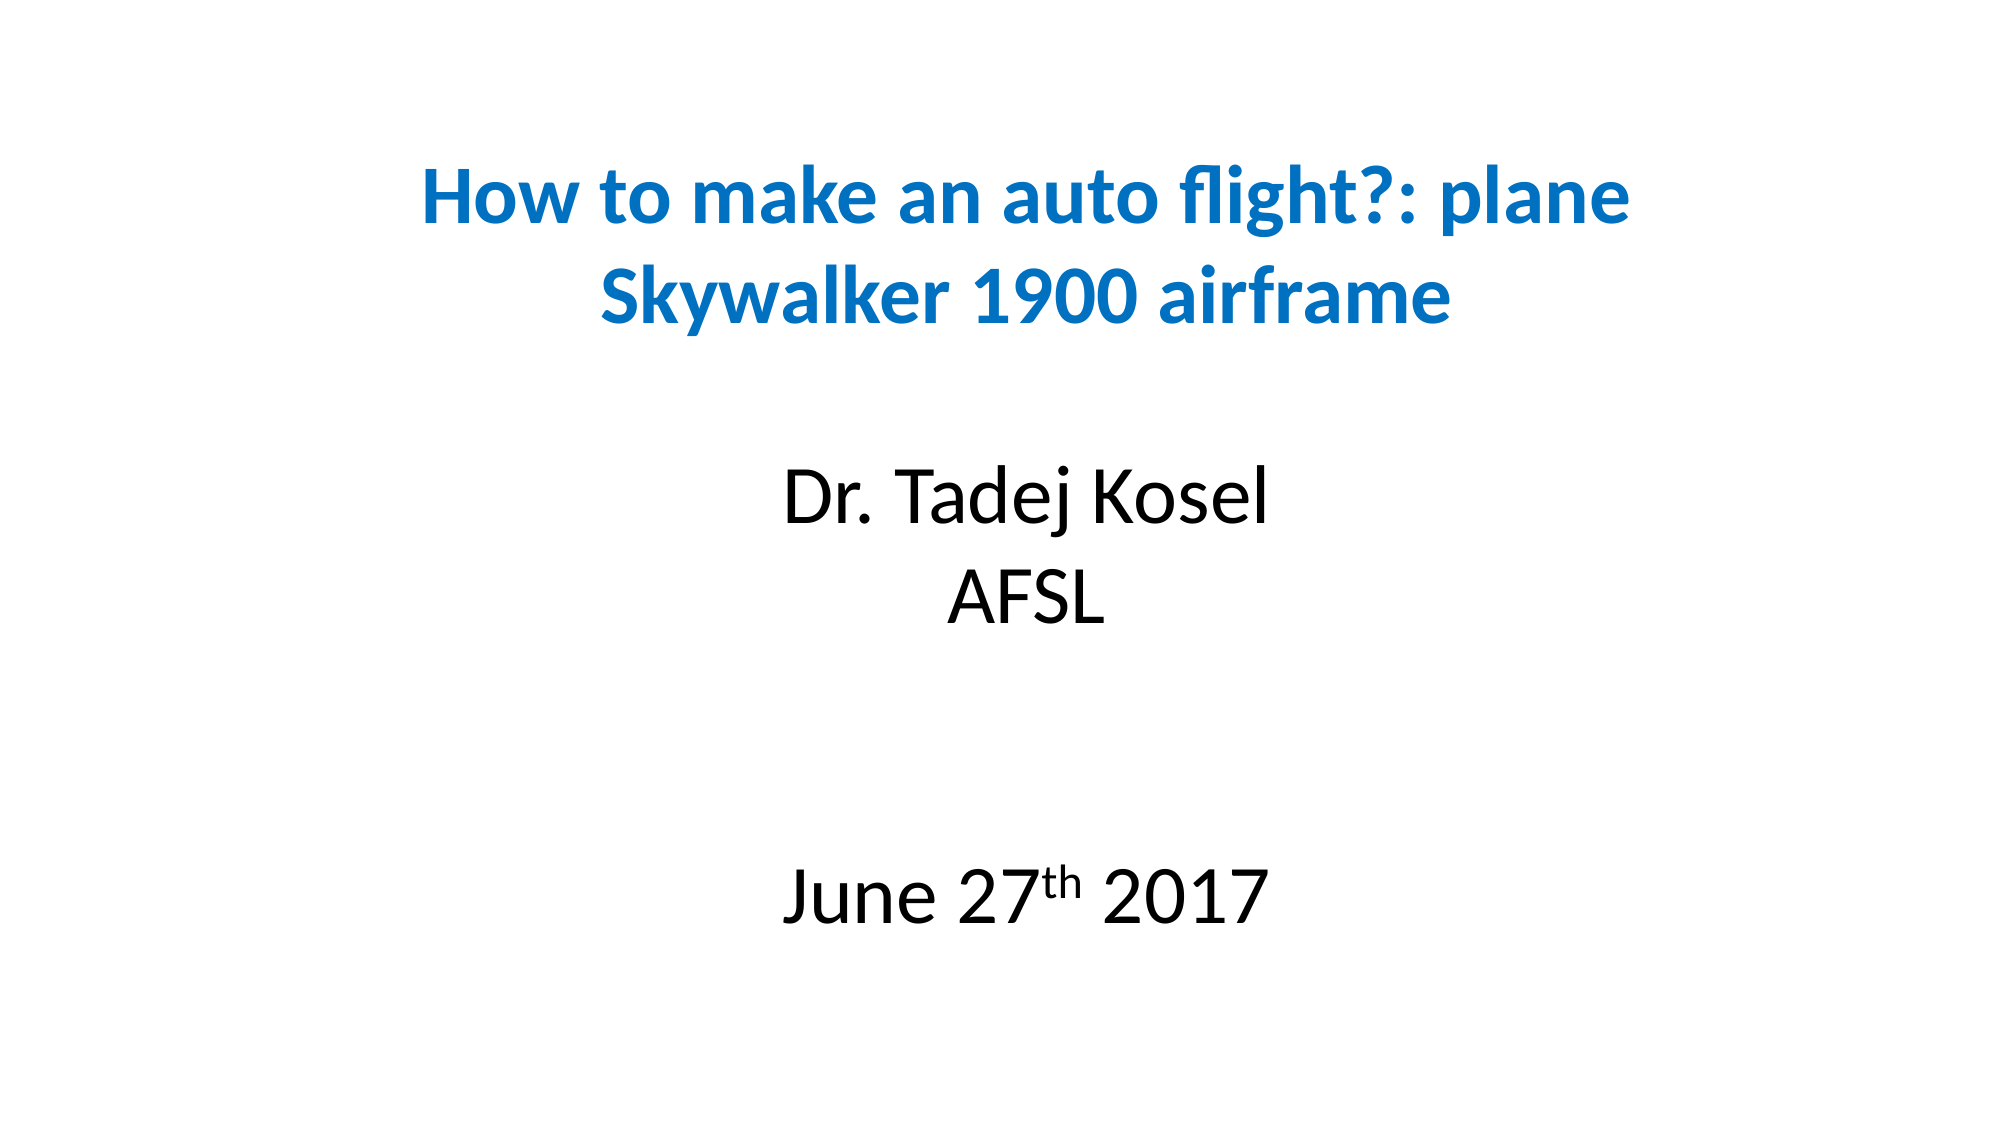

How to make an auto flight?: plane
Skywalker 1900 airframe

Dr. Tadej Kosel
AFSL

June 27th 2017